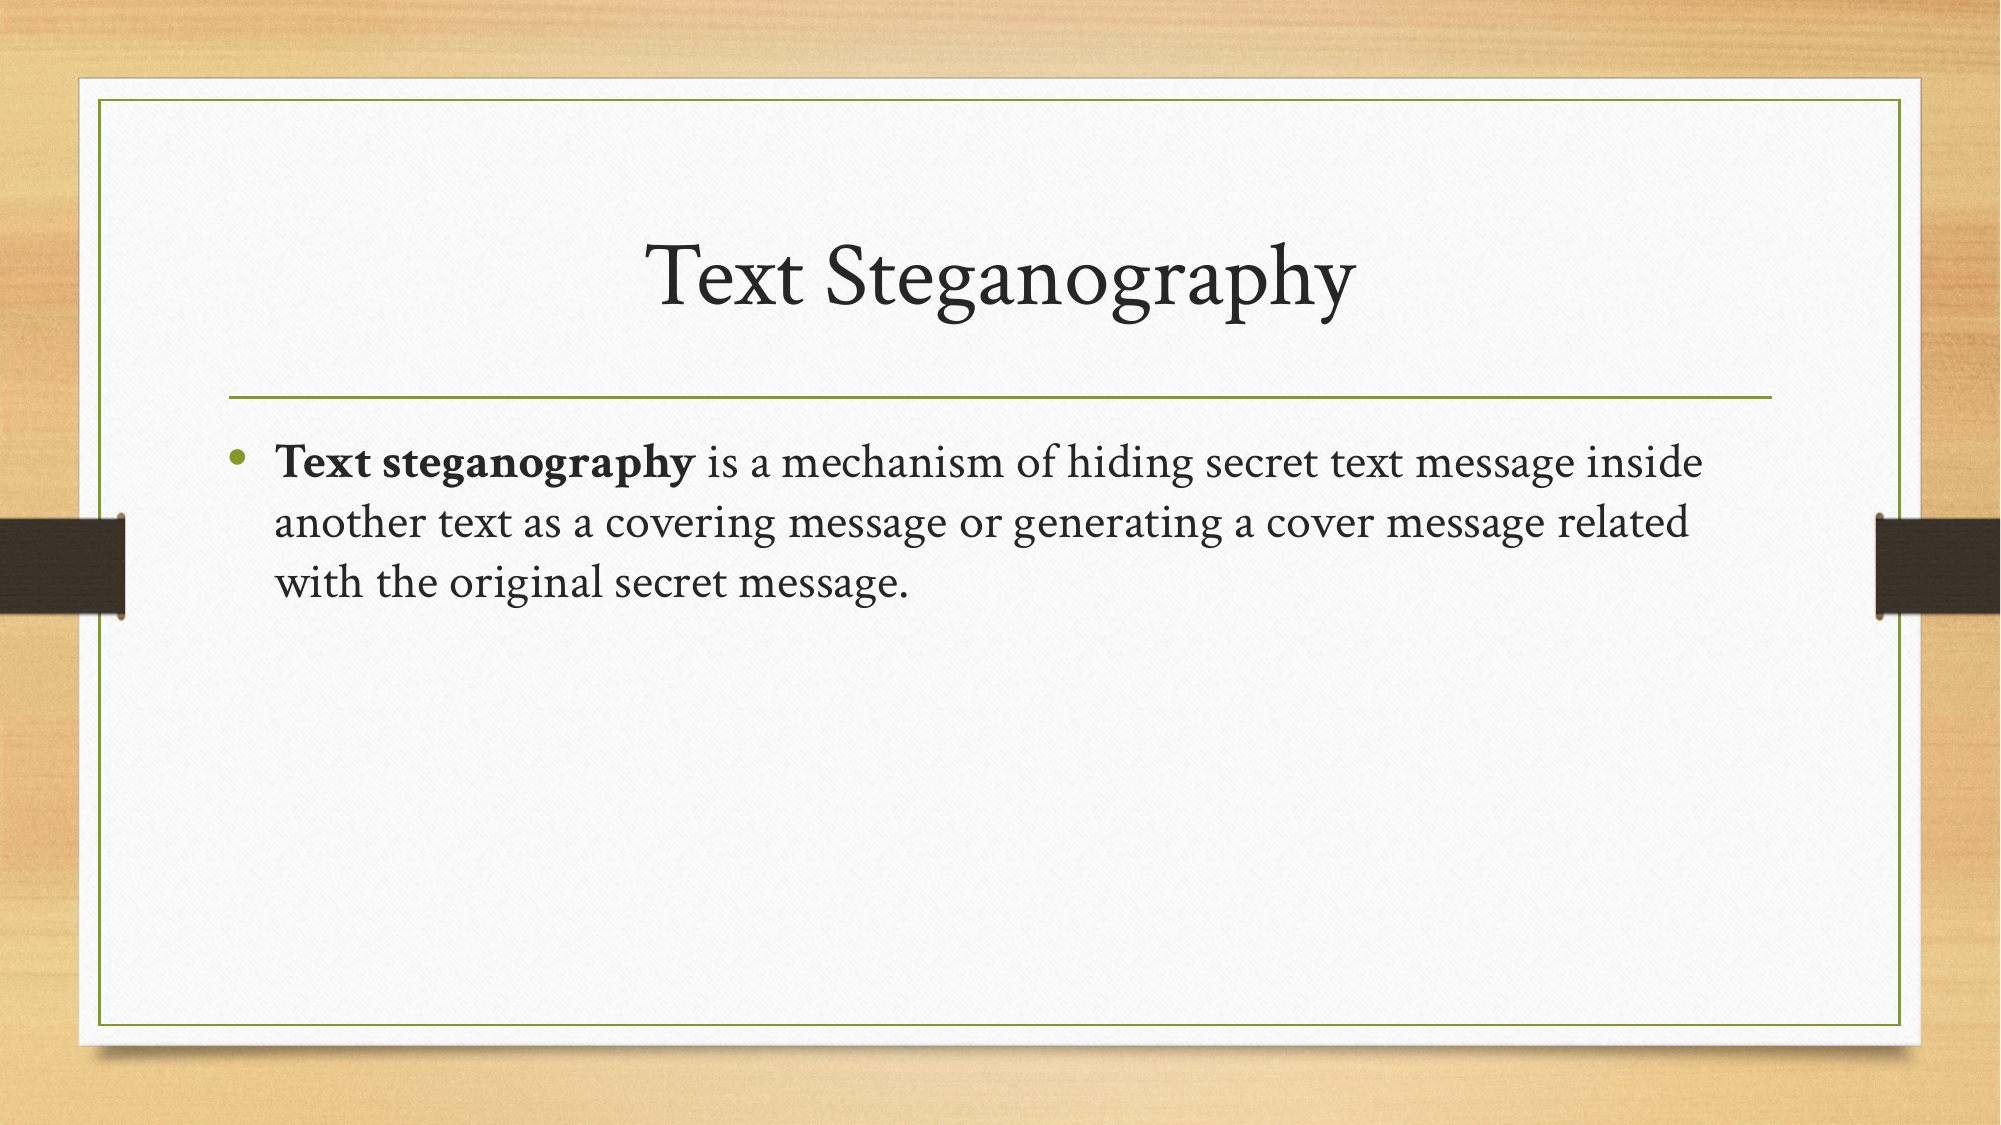

# Text Steganography
Text steganography is a mechanism of hiding secret text message inside another text as a covering message or generating a cover message related with the original secret message.